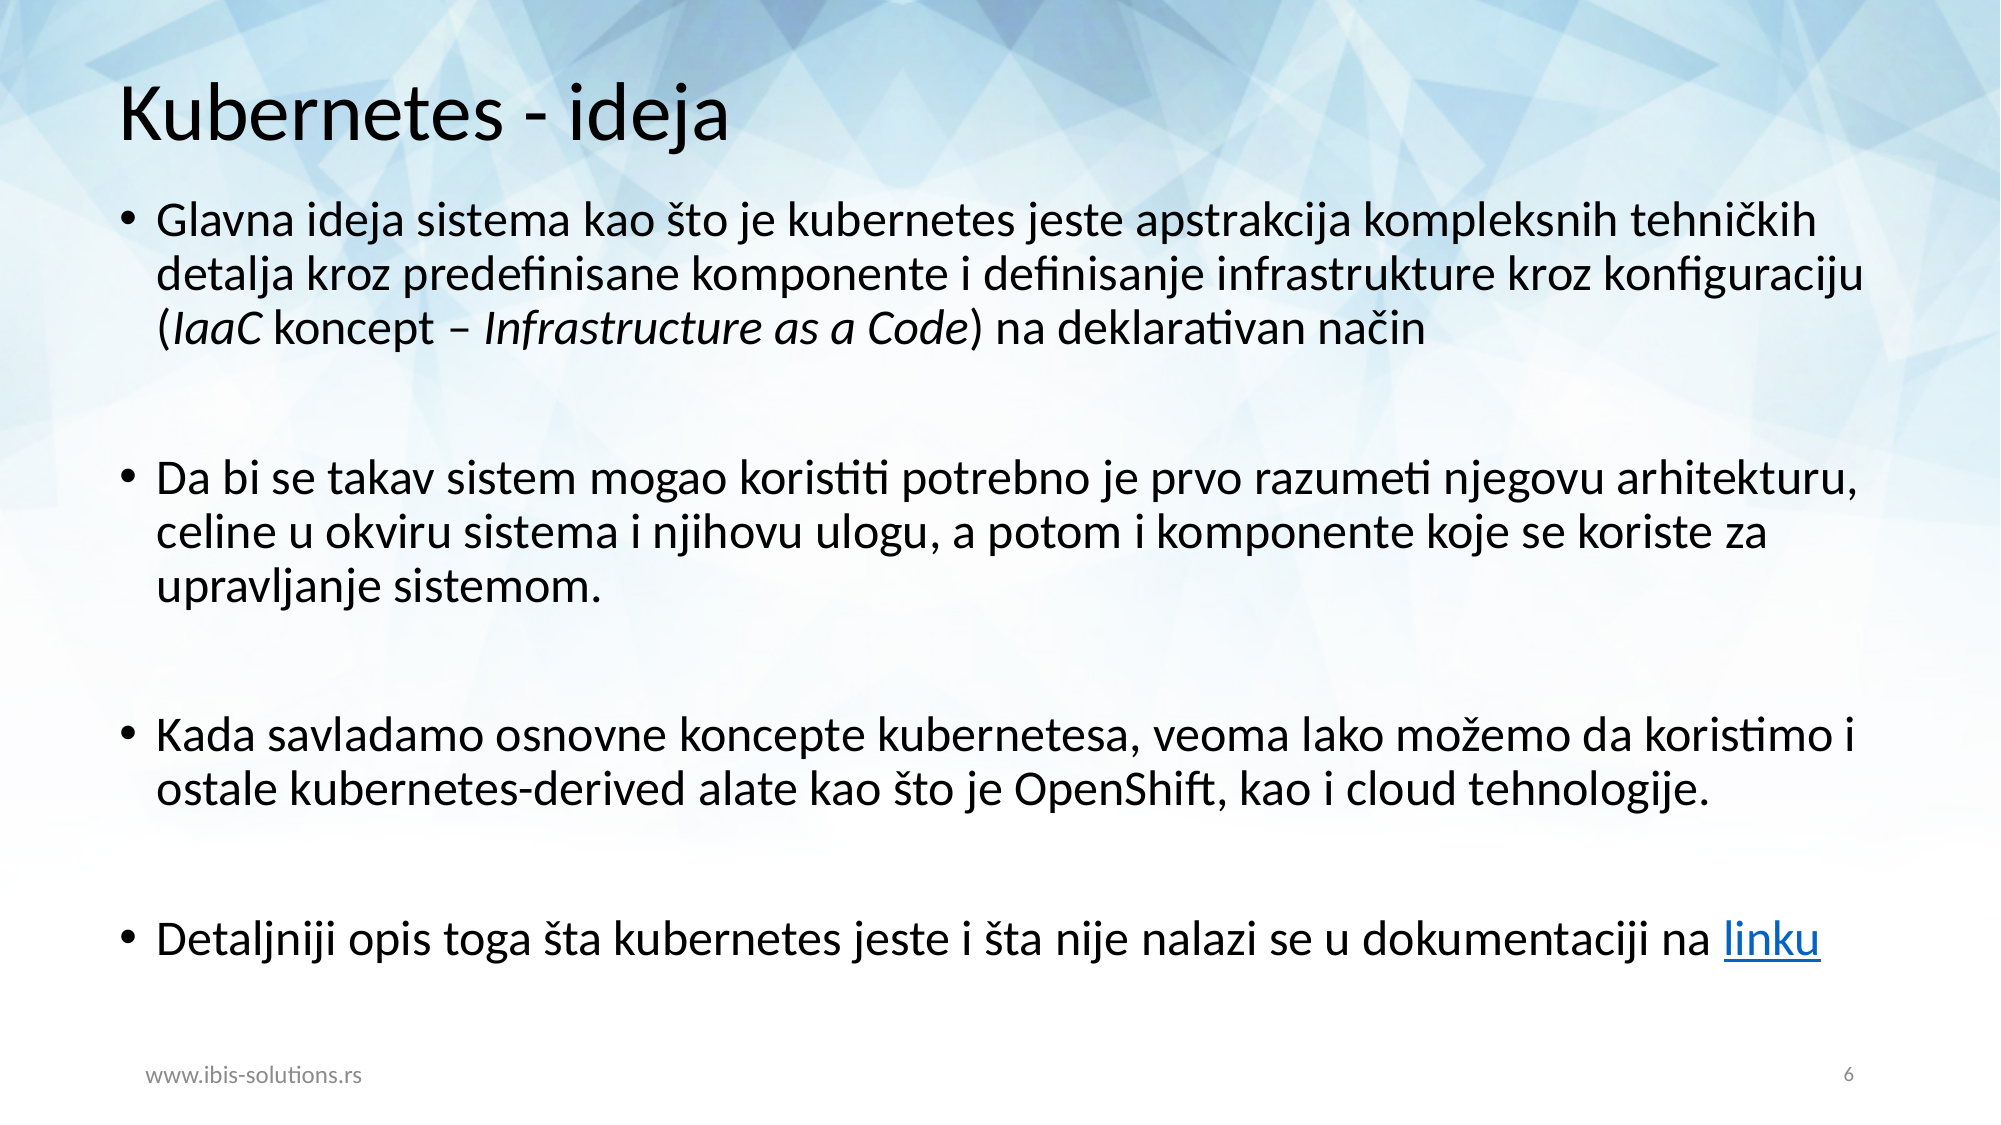

Kubernetes - ideja

Glavna ideja sistema kao što je kubernetes jeste apstrakcija kompleksnih tehničkih detalja kroz predefinisane komponente i definisanje infrastrukture kroz konfiguraciju (IaaC koncept – Infrastructure as a Code) na deklarativan način

Da bi se takav sistem mogao koristiti potrebno je prvo razumeti njegovu arhitekturu, celine u okviru sistema i njihovu ulogu, a potom i komponente koje se koriste za upravljanje sistemom.

Kada savladamo osnovne koncepte kubernetesa, veoma lako možemo da koristimo i ostale kubernetes-derived alate kao što je OpenShift, kao i cloud tehnologije.

Detaljniji opis toga šta kubernetes jeste i šta nije nalazi se u dokumentaciji na linku
www.ibis-solutions.rs
6
6